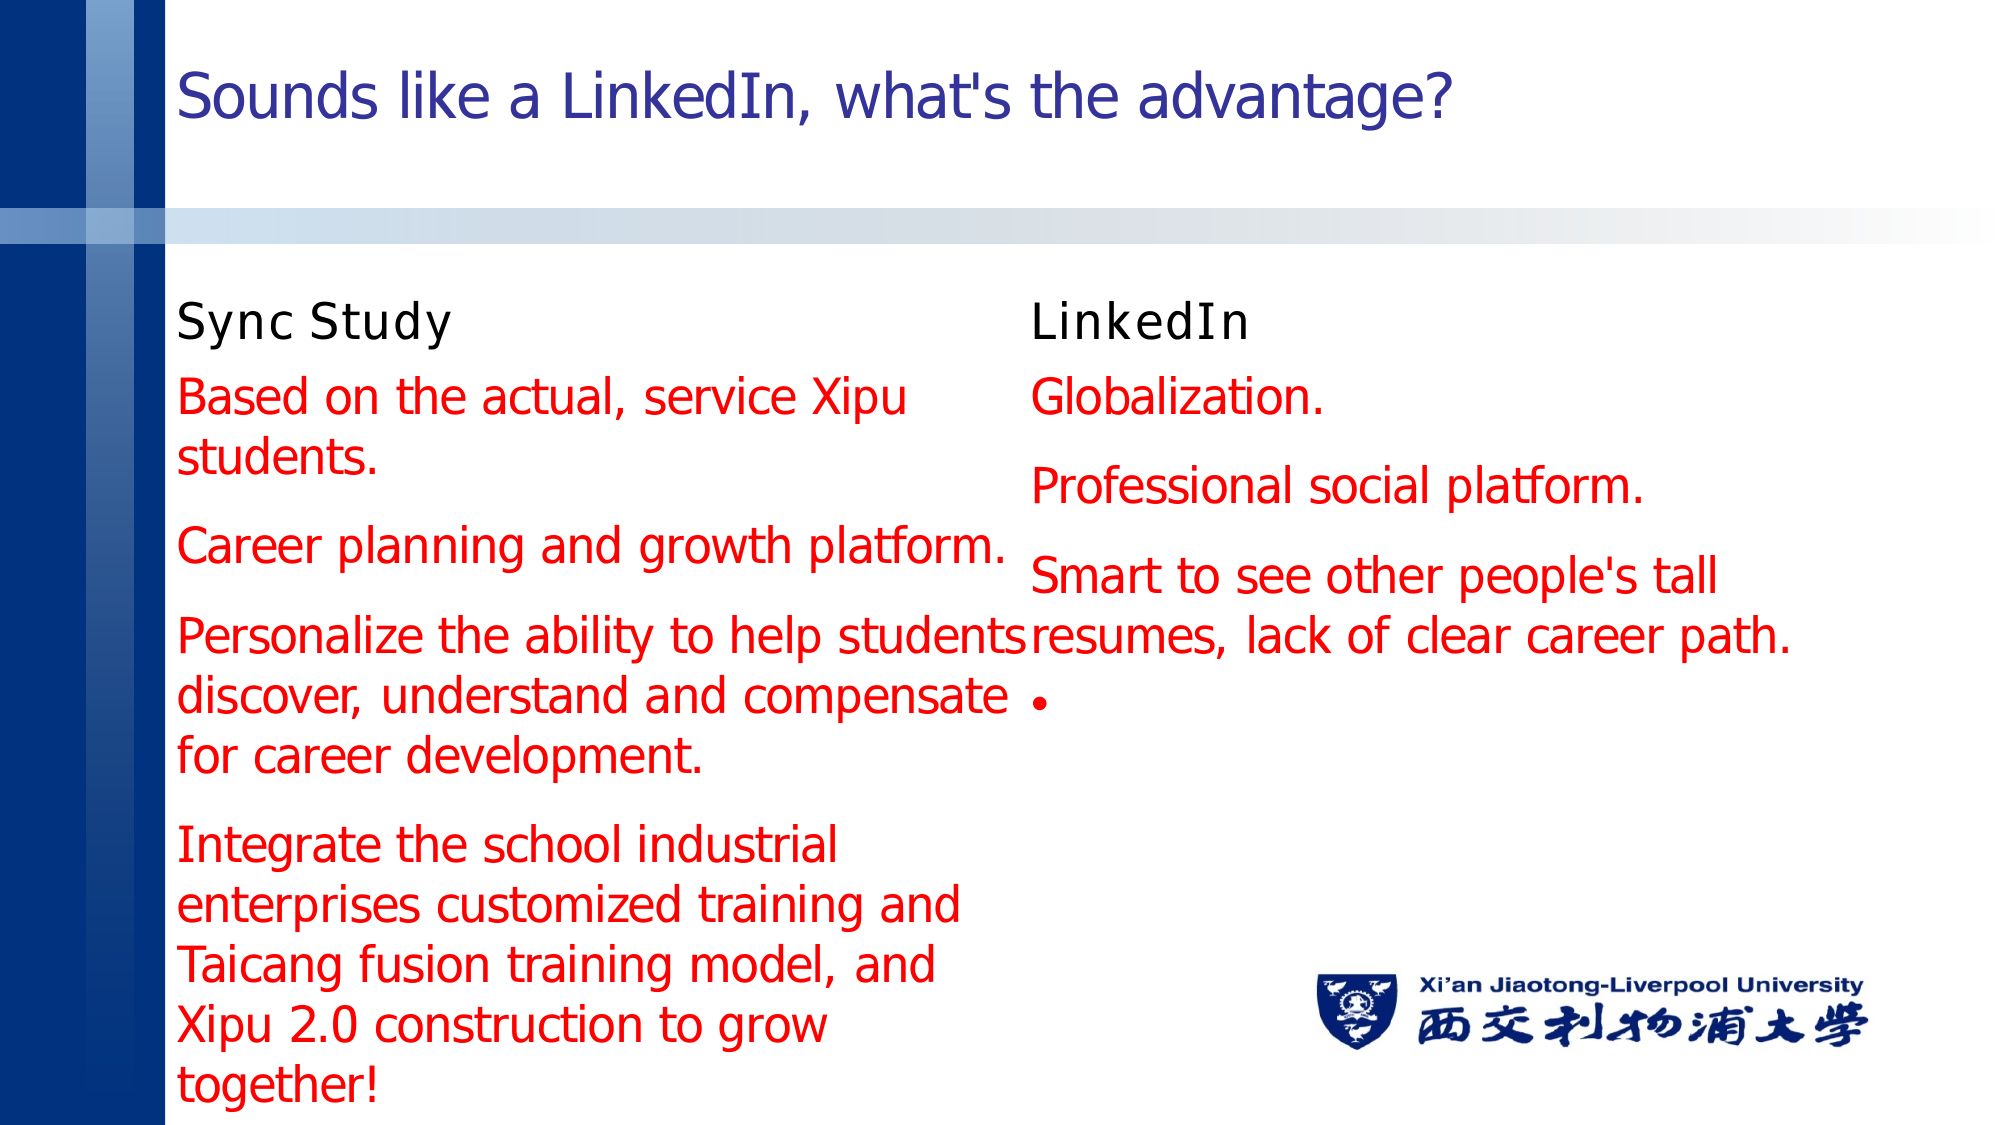

# Sounds like a LinkedIn, what's the advantage?

Sync Study
LinkedIn
Based on the actual, service Xipu students.
Career planning and growth platform.
Personalize the ability to help students discover, understand and compensate for career development.
Integrate the school industrial enterprises customized training and Taicang fusion training model, and Xipu 2.0 construction to grow together!

Globalization.
Professional social platform.
Smart to see other people's tall resumes, lack of clear career path.